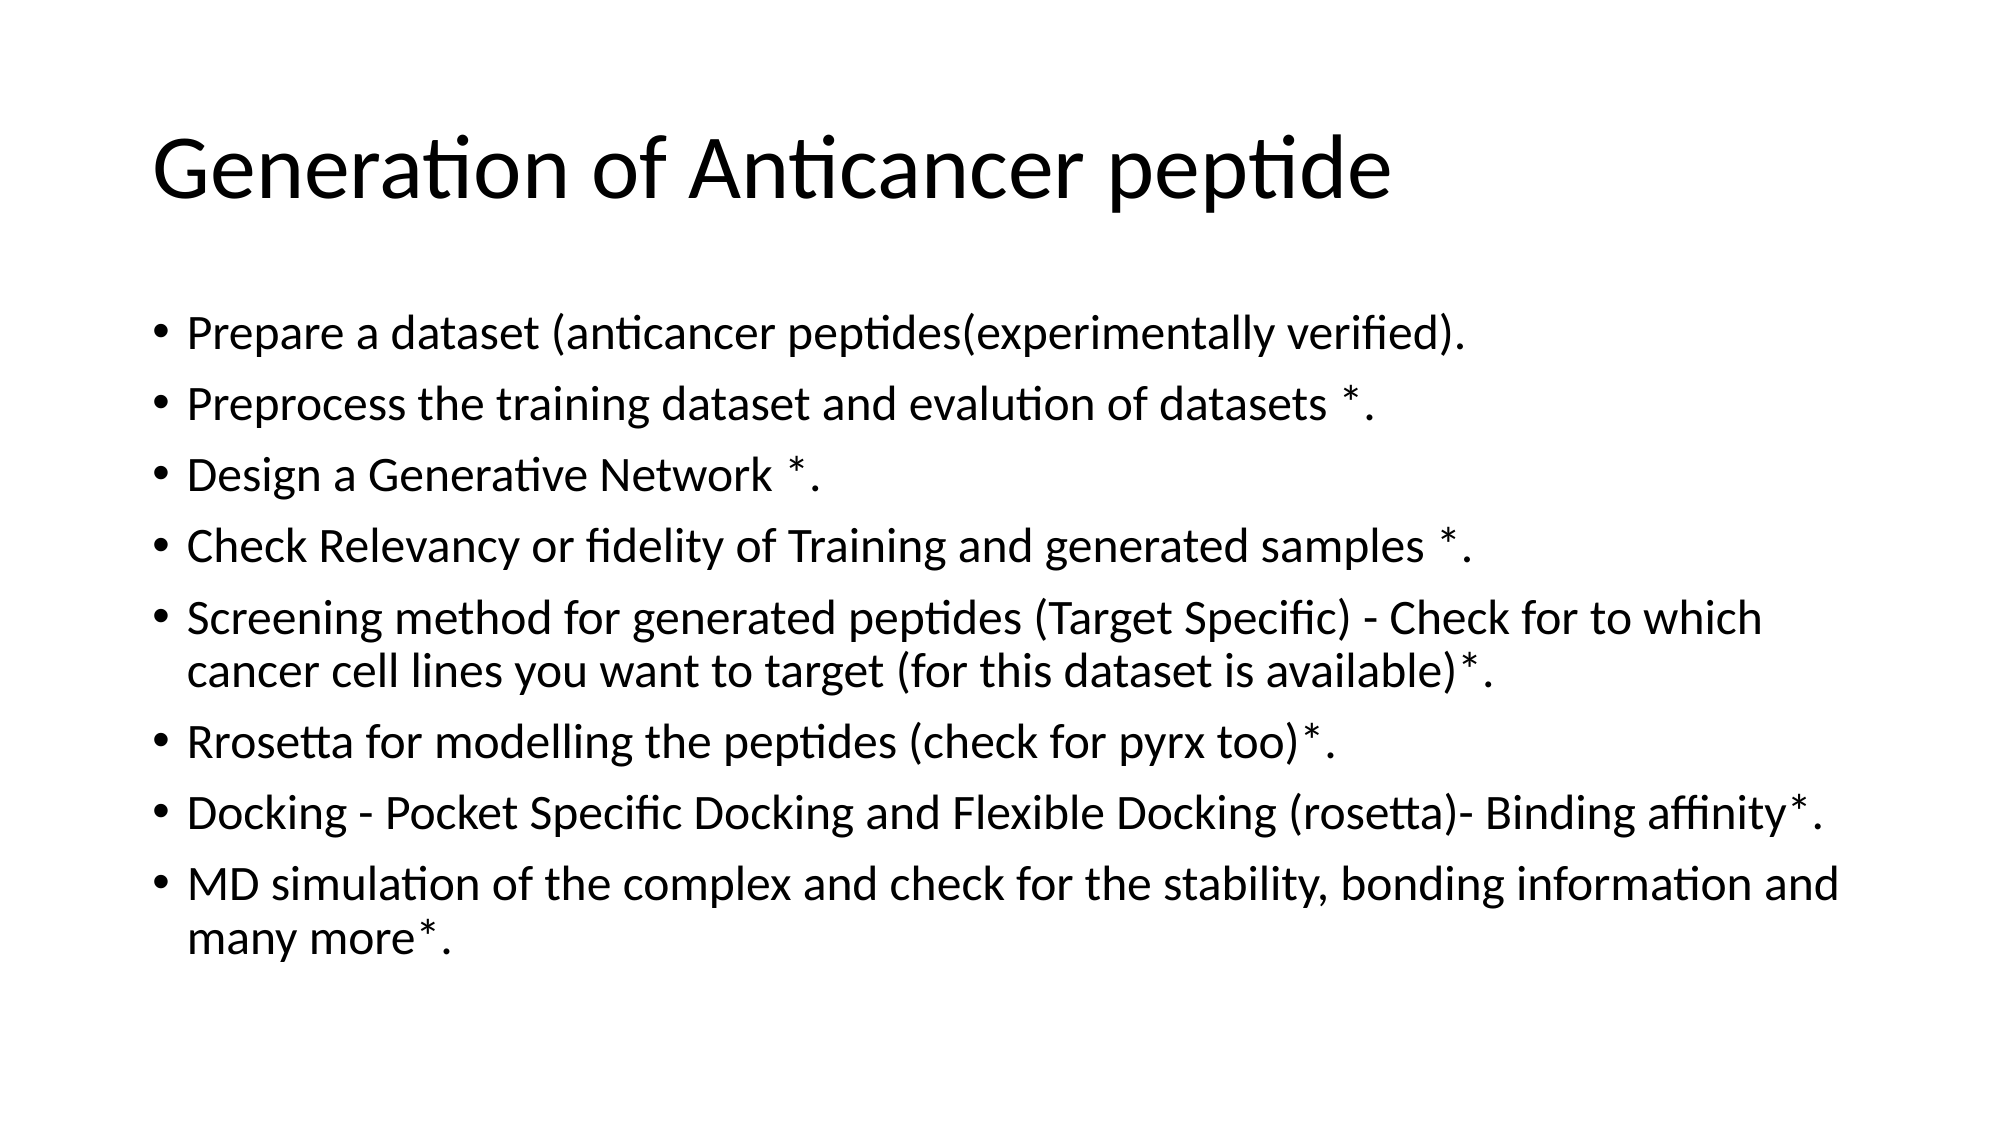

# Generation of Anticancer peptide
Prepare a dataset (anticancer peptides(experimentally verified).
Preprocess the training dataset and evalution of datasets *.
Design a Generative Network *.
Check Relevancy or fidelity of Training and generated samples *.
Screening method for generated peptides (Target Specific) - Check for to which cancer cell lines you want to target (for this dataset is available)*.
Rrosetta for modelling the peptides (check for pyrx too)*.
Docking - Pocket Specific Docking and Flexible Docking (rosetta)- Binding affinity*.
MD simulation of the complex and check for the stability, bonding information and many more*.